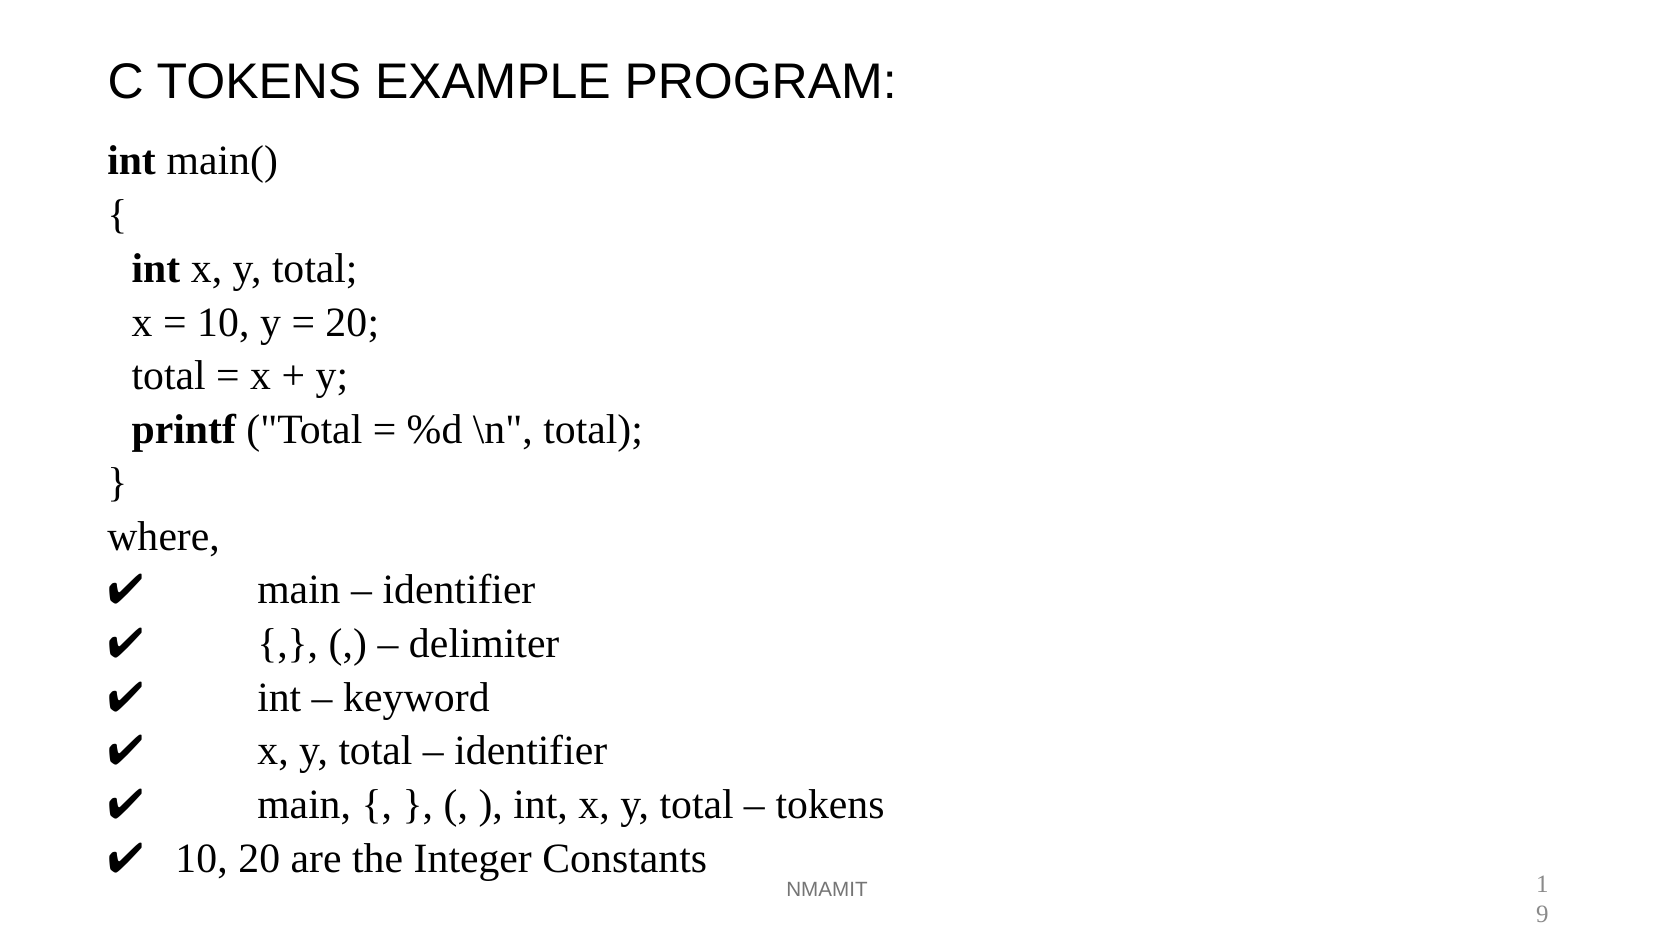

# C TOKENS EXAMPLE PROGRAM:
int main()
{
int x, y, total;
x = 10, y = 20;
total = x + y;
printf ("Total = %d \n", total);
}
where,
✔	main – identifier
✔	{,}, (,) – delimiter
✔	int – keyword
✔	x, y, total – identifier
✔	main, {, }, (, ), int, x, y, total – tokens
✔   10, 20 are the Integer Constants
NMAMIT
19